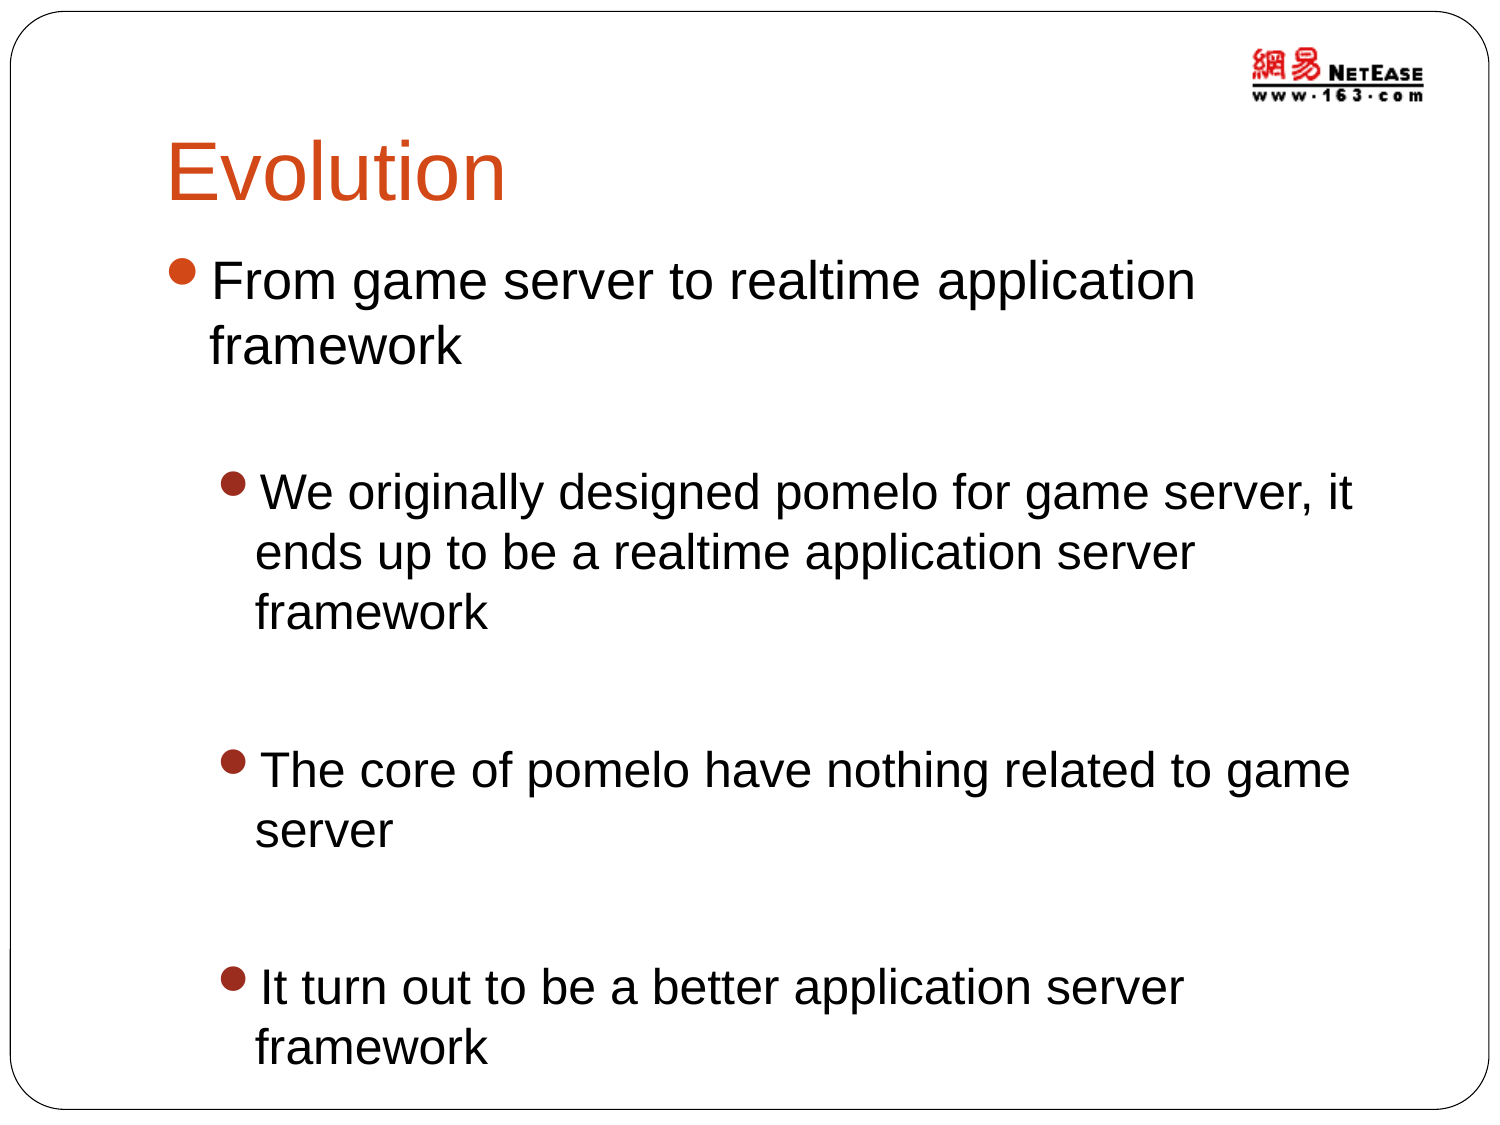

# Evolution
From game server to realtime application framework

We originally designed pomelo for game server, it ends up to be a realtime application server framework

The core of pomelo have nothing related to game server

It turn out to be a better application server framework